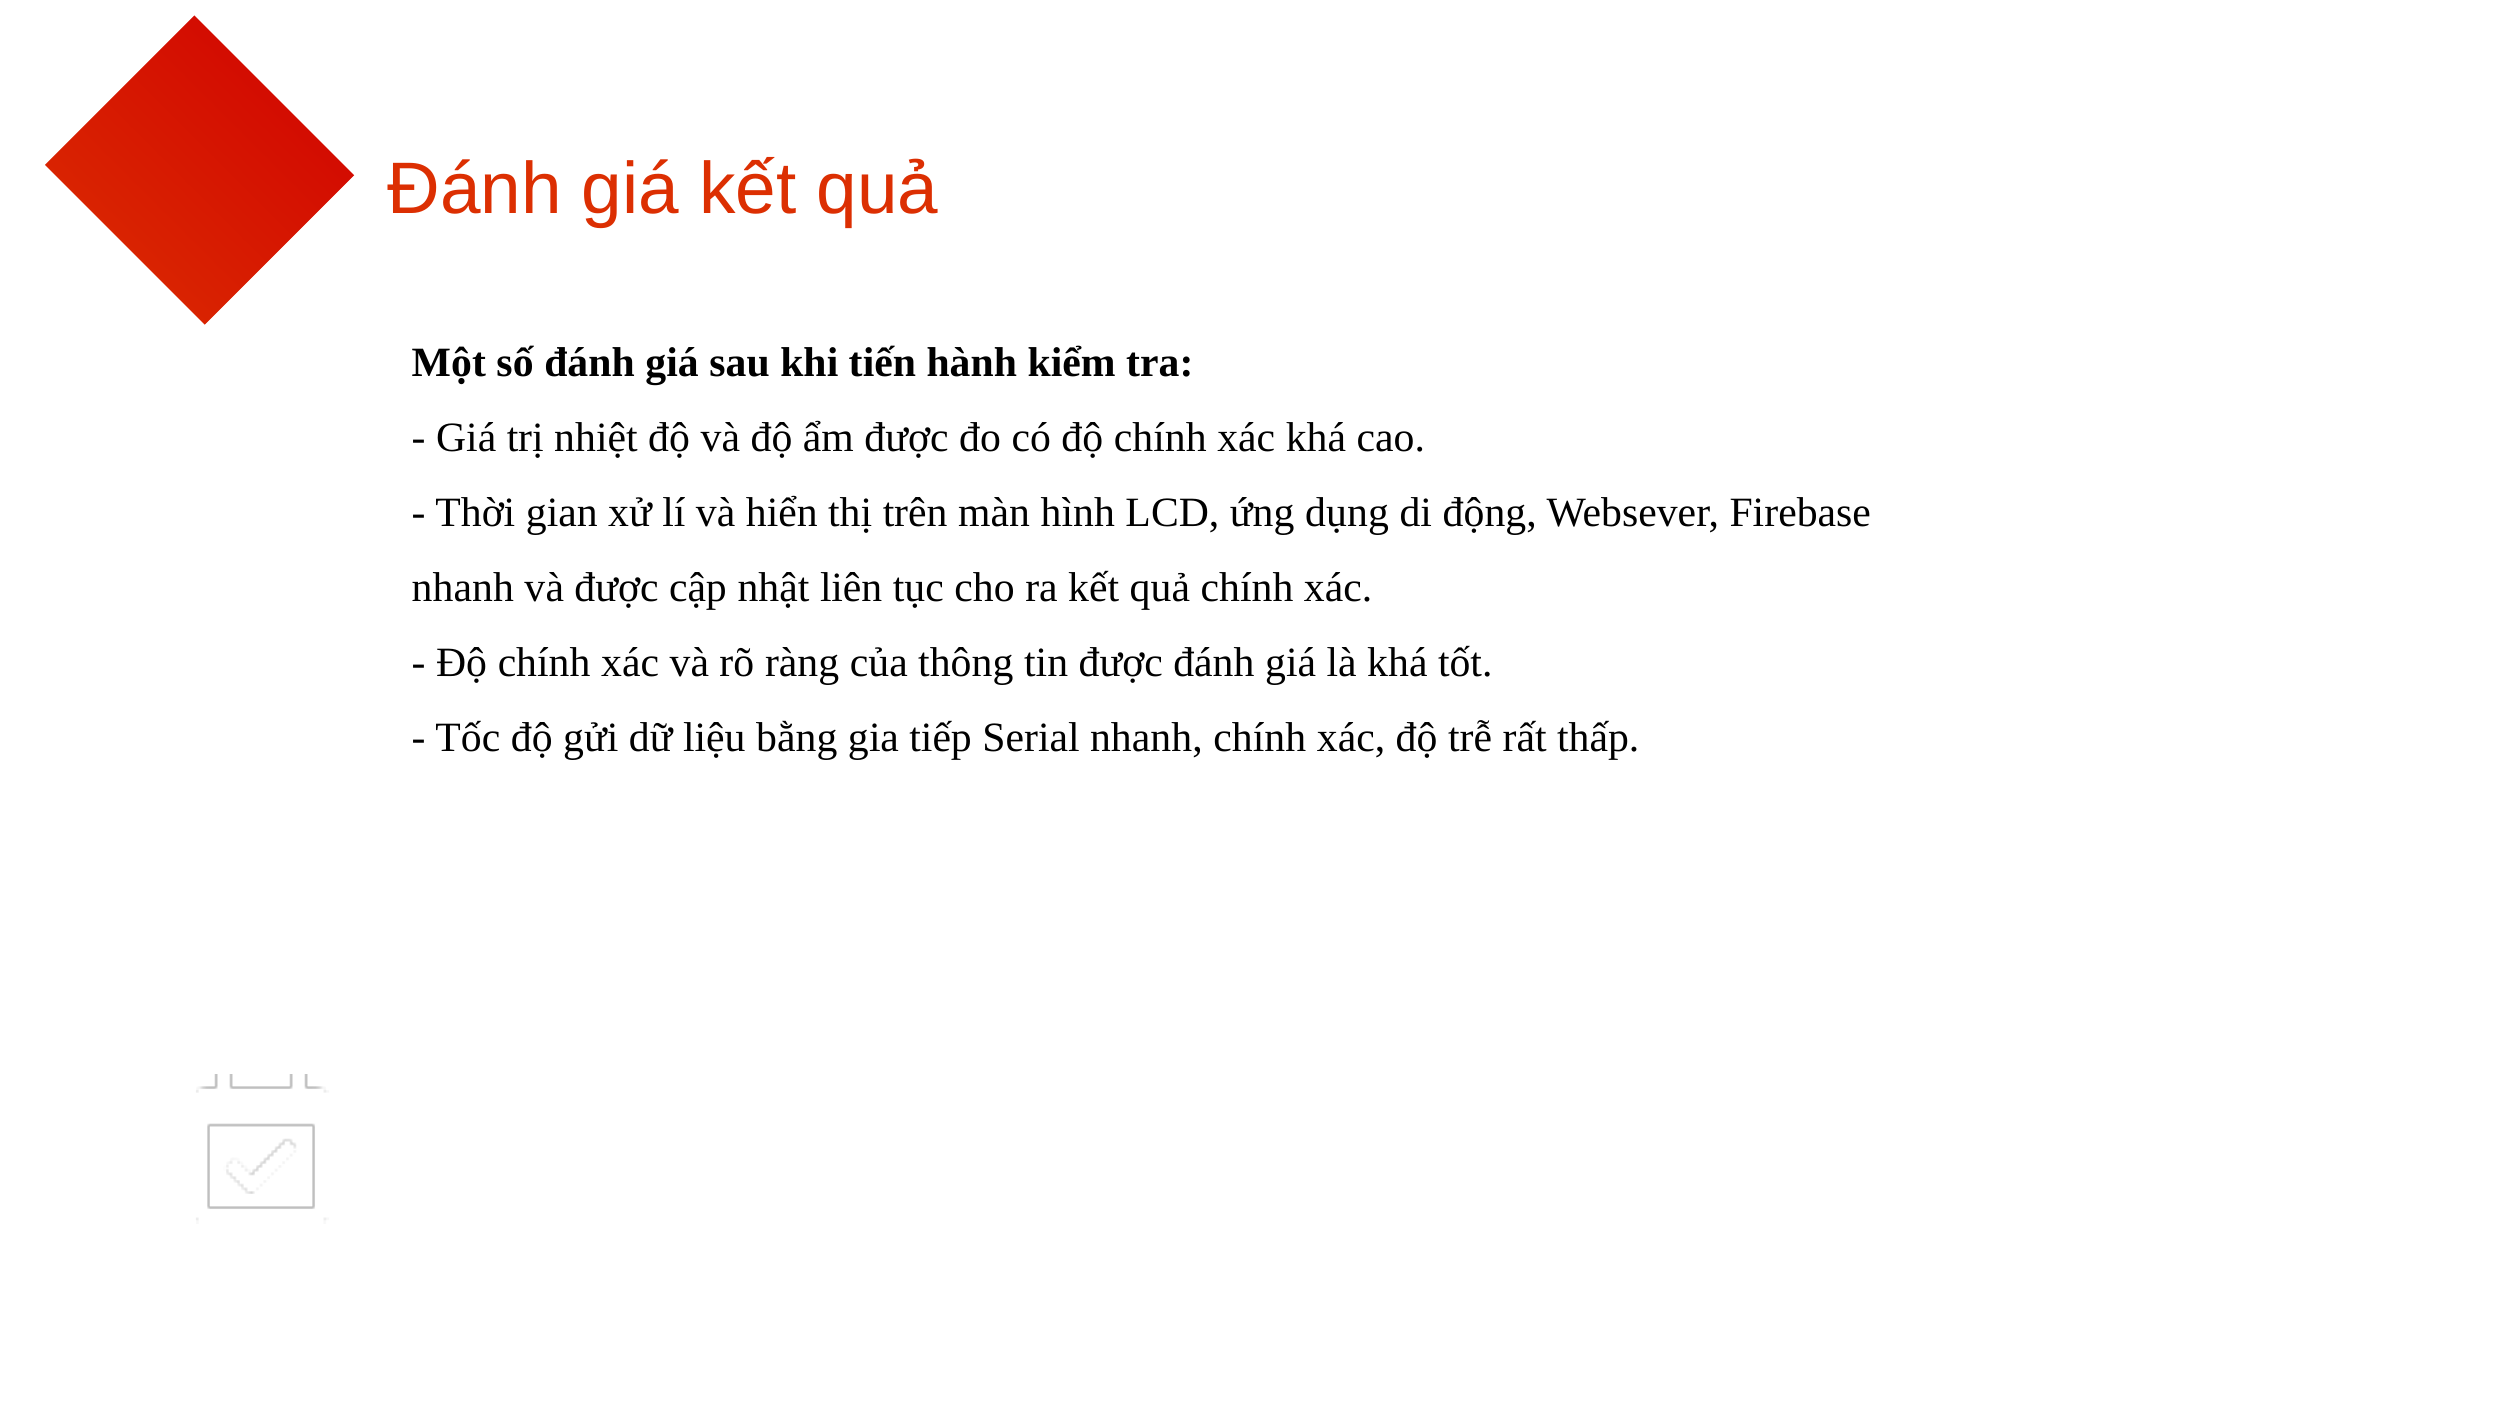

Đánh giá kết quả
Một số đánh giá sau khi tiến hành kiểm tra:
- Giá trị nhiệt độ và độ ẩm được đo có độ chính xác khá cao.
- Thời gian xử lí và hiển thị trên màn hình LCD, ứng dụng di động, Websever, Firebase nhanh và được cập nhật liên tục cho ra kết quả chính xác.
- Độ chính xác và rõ ràng của thông tin được đánh giá là khá tốt.
- Tốc độ gửi dữ liệu bằng gia tiếp Serial nhanh, chính xác, độ trễ rất thấp.